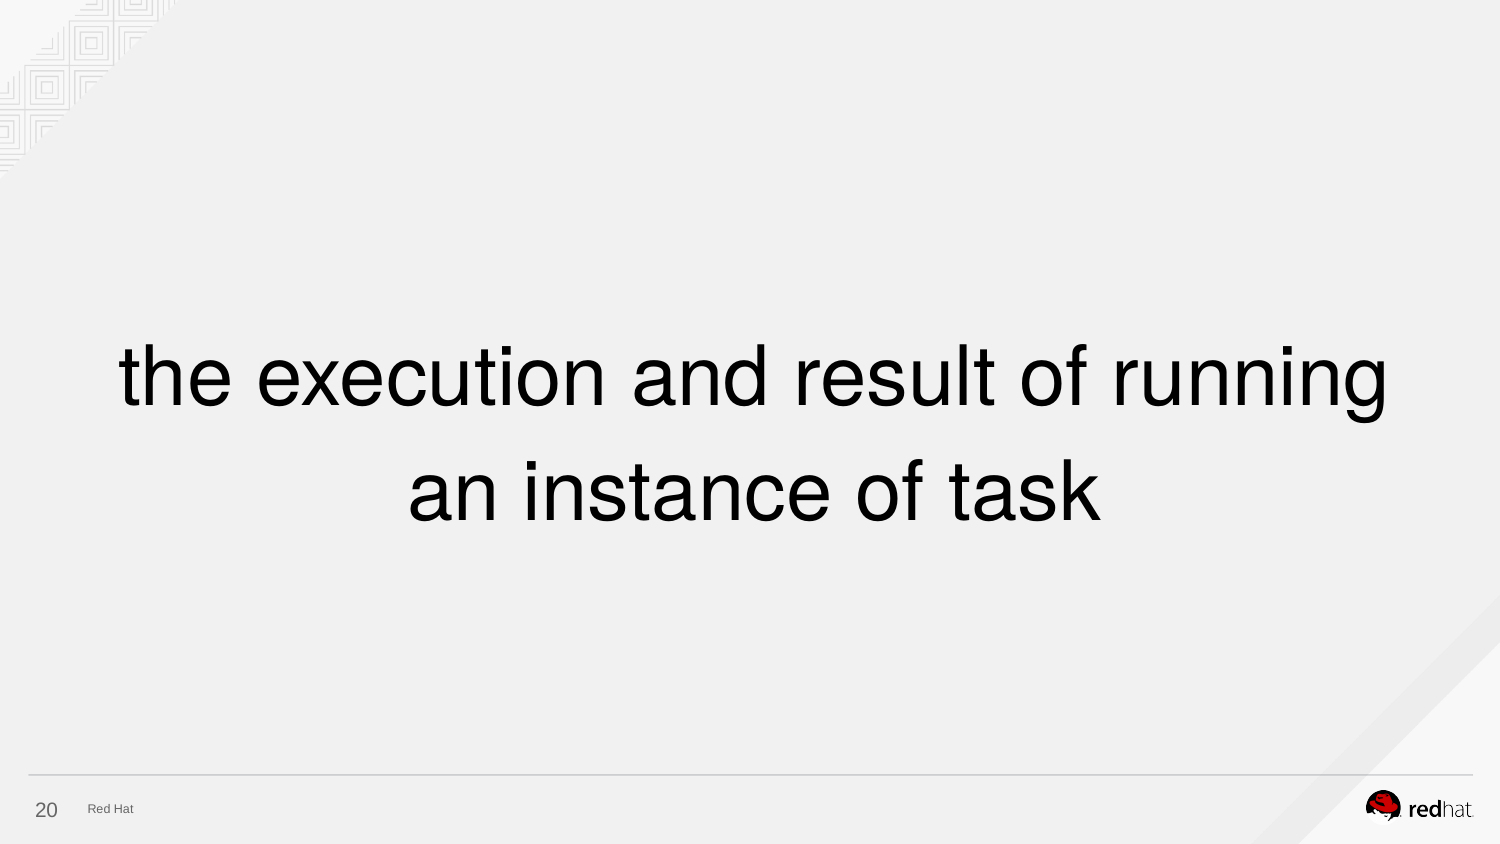

the execution and result of running an instance of task
20